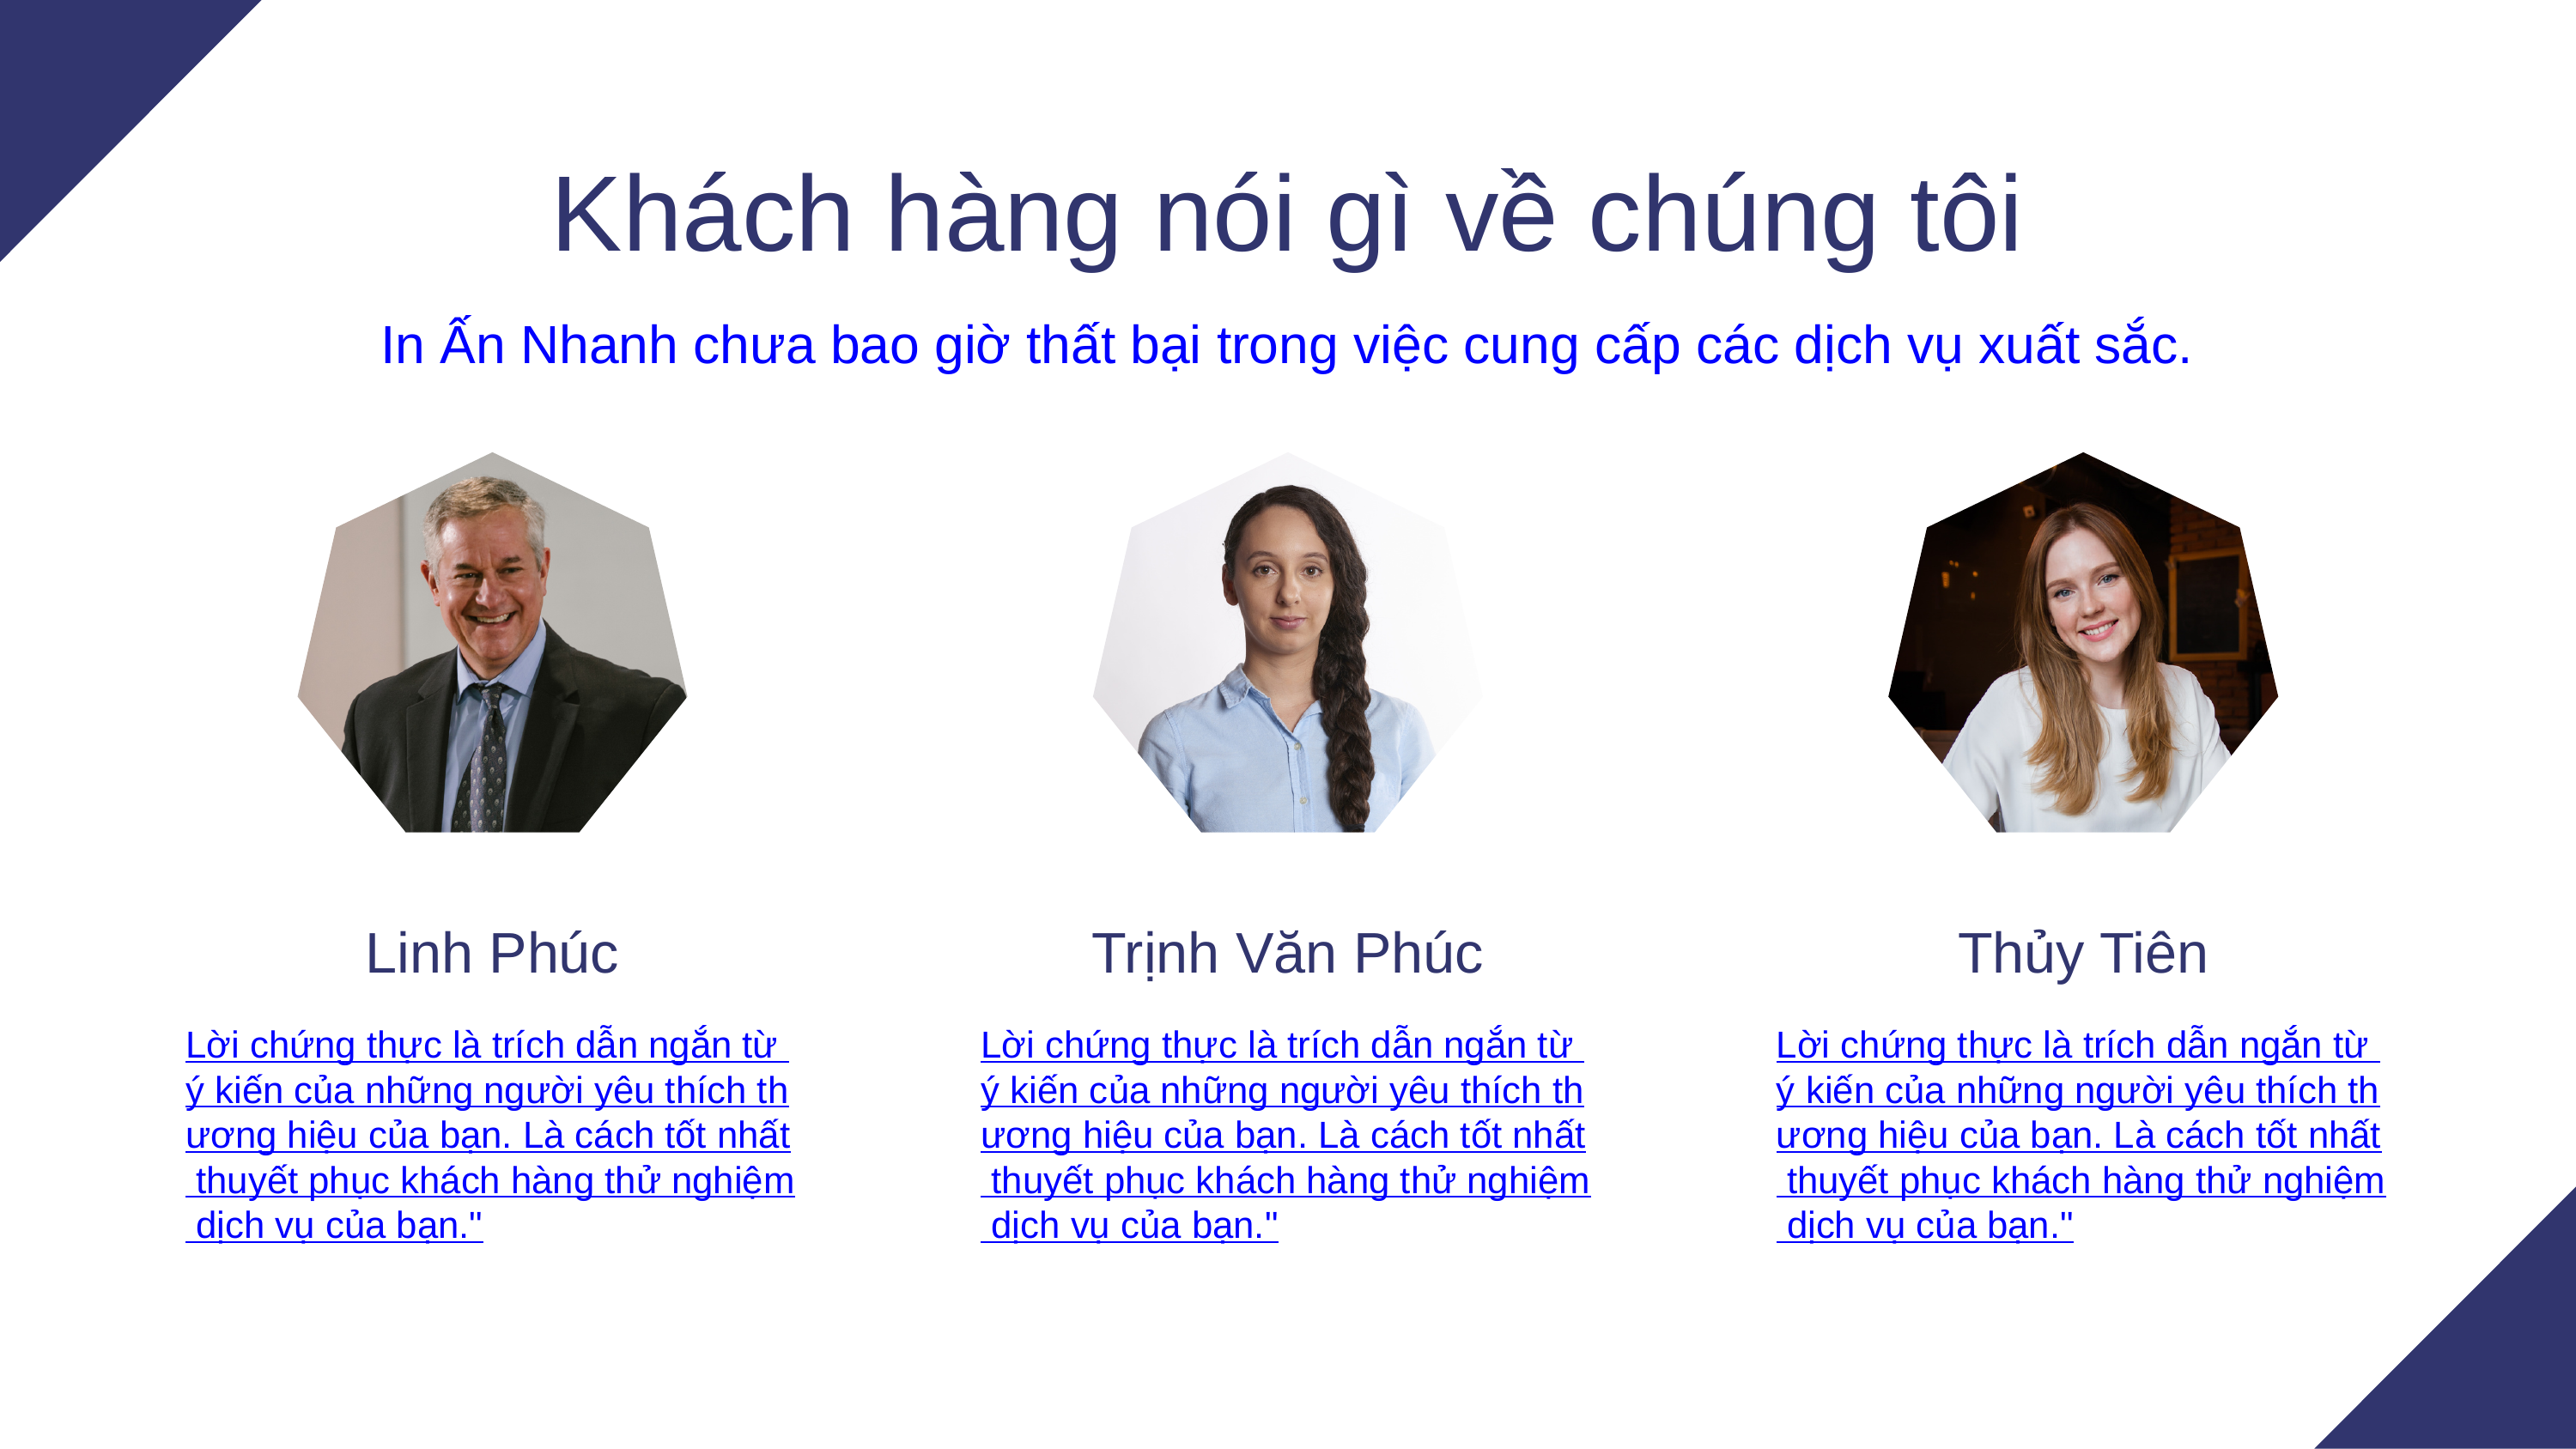

Khách hàng nói gì về chúng tôi
In Ấn Nhanh chưa bao giờ thất bại trong việc cung cấp các dịch vụ xuất sắc.

Linh Phúc
Lời chứng thực là trích dẫn ngắn từ ý kiến của những người yêu thích thương hiệu của bạn. Là cách tốt nhất thuyết phục khách hàng thử nghiệm dịch vụ của bạn."
Trịnh Văn Phúc
Lời chứng thực là trích dẫn ngắn từ ý kiến của những người yêu thích thương hiệu của bạn. Là cách tốt nhất thuyết phục khách hàng thử nghiệm dịch vụ của bạn."
Thủy Tiên
Lời chứng thực là trích dẫn ngắn từ ý kiến của những người yêu thích thương hiệu của bạn. Là cách tốt nhất thuyết phục khách hàng thử nghiệm dịch vụ của bạn."